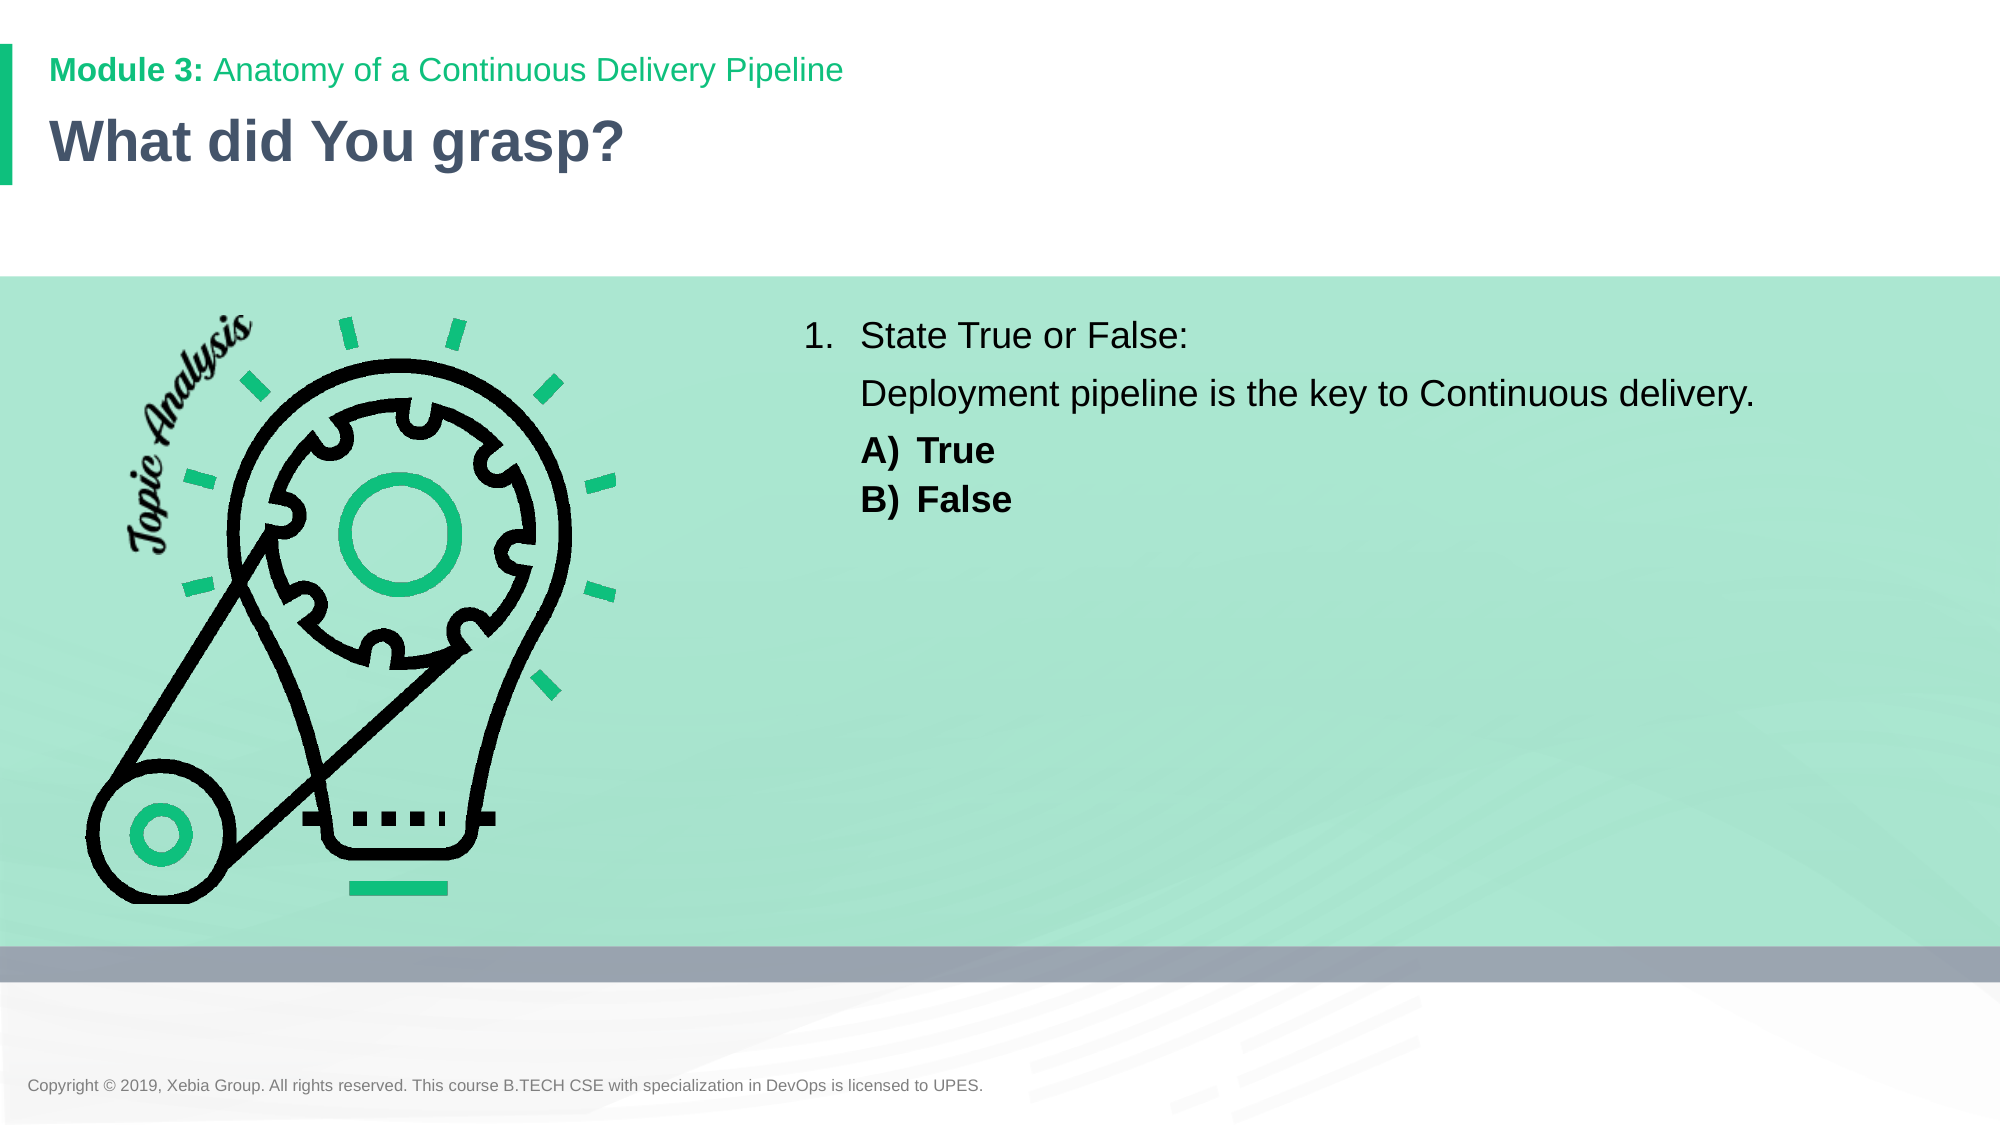

# What did You grasp?
1.	State True or False:
	Deployment pipeline is the key to Continuous delivery.
True
False